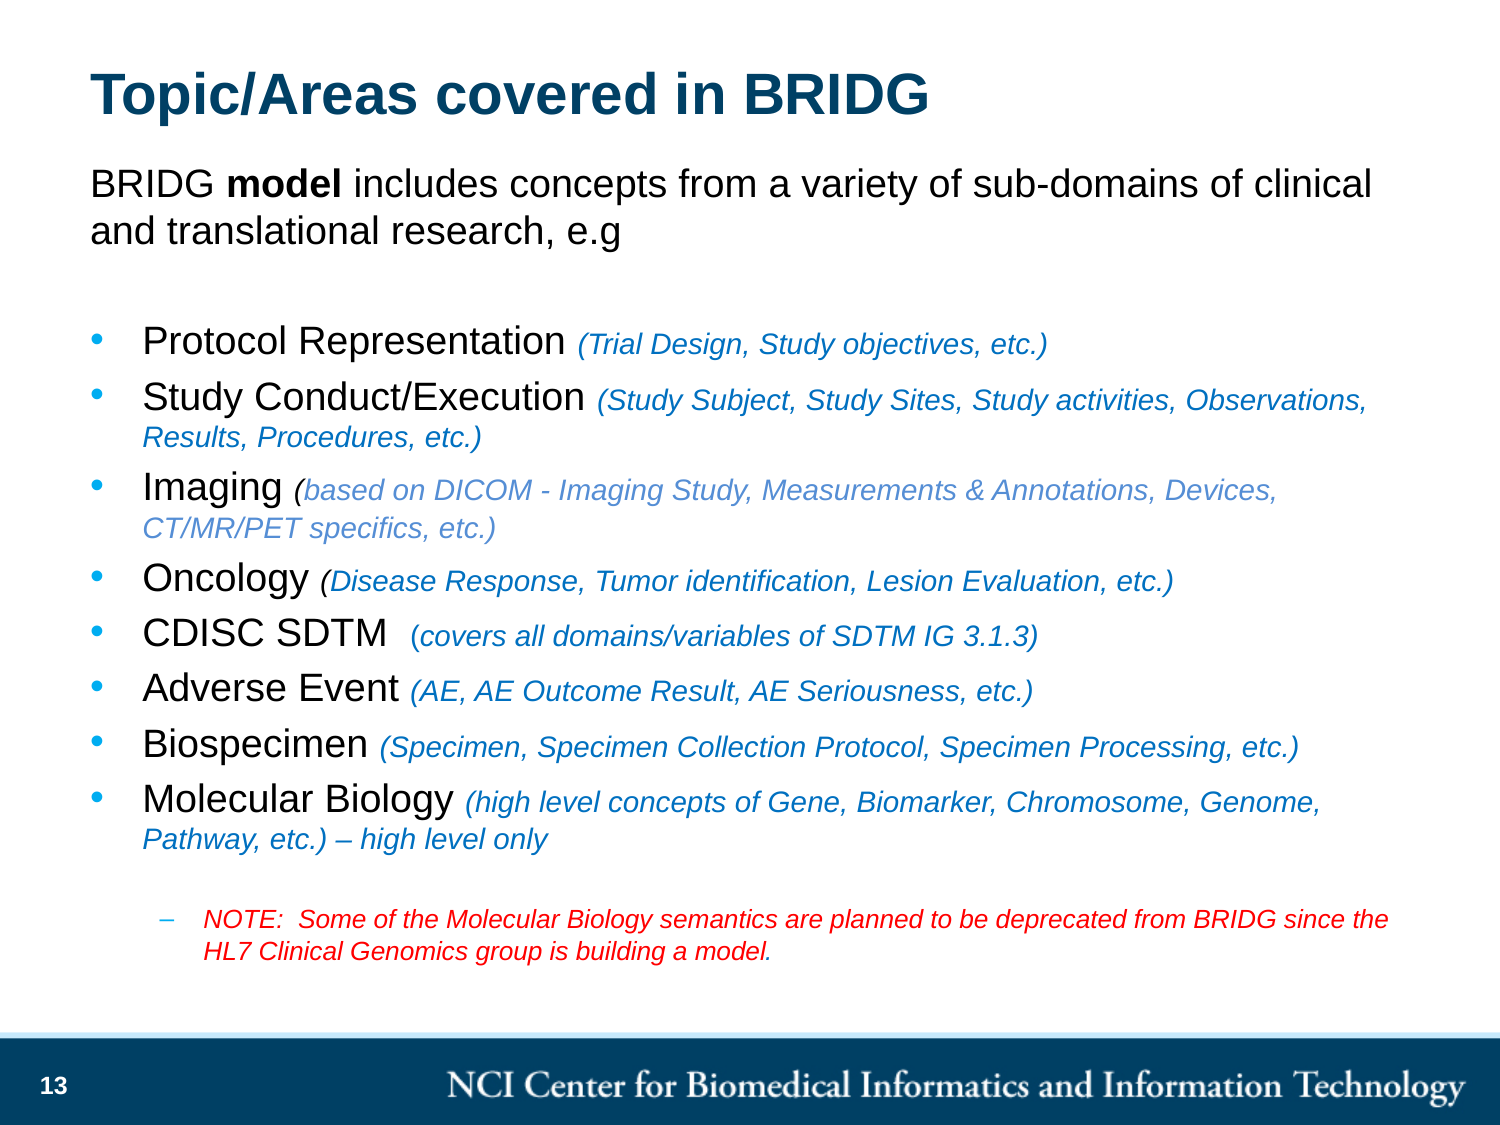

# Topic/Areas covered in BRIDG
BRIDG model includes concepts from a variety of sub-domains of clinical and translational research, e.g

Protocol Representation (Trial Design, Study objectives, etc.)
Study Conduct/Execution (Study Subject, Study Sites, Study activities, Observations, Results, Procedures, etc.)
Imaging (based on DICOM - Imaging Study, Measurements & Annotations, Devices, CT/MR/PET specifics, etc.)
Oncology (Disease Response, Tumor identification, Lesion Evaluation, etc.)
CDISC SDTM  (covers all domains/variables of SDTM IG 3.1.3)
Adverse Event (AE, AE Outcome Result, AE Seriousness, etc.)
Biospecimen (Specimen, Specimen Collection Protocol, Specimen Processing, etc.)
Molecular Biology (high level concepts of Gene, Biomarker, Chromosome, Genome, Pathway, etc.) – high level only

NOTE:  Some of the Molecular Biology semantics are planned to be deprecated from BRIDG since the HL7 Clinical Genomics group is building a model.

13